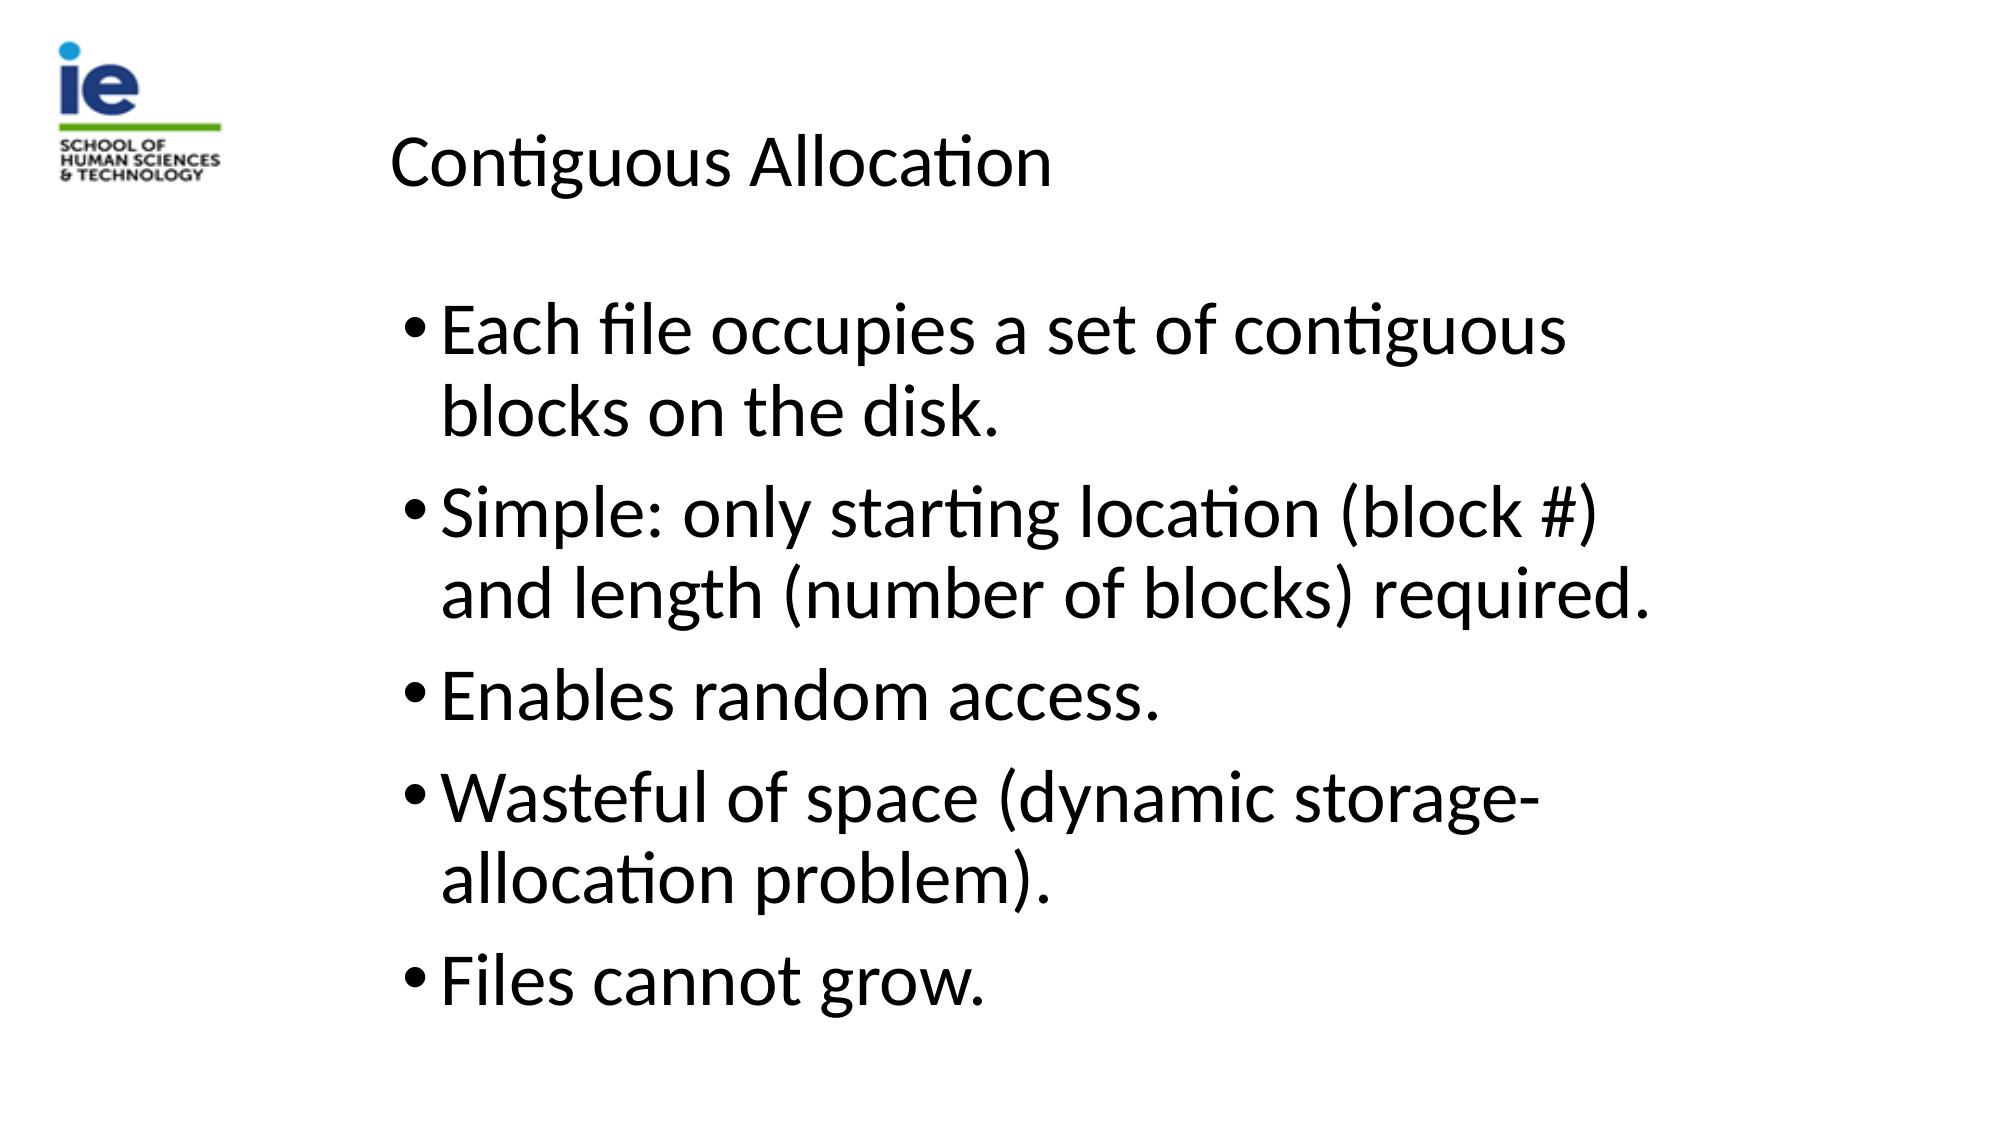

# Contiguous Allocation
Each file occupies a set of contiguous blocks on the disk.
Simple: only starting location (block #) and length (number of blocks) required.
Enables random access.
Wasteful of space (dynamic storage-allocation problem).
Files cannot grow.